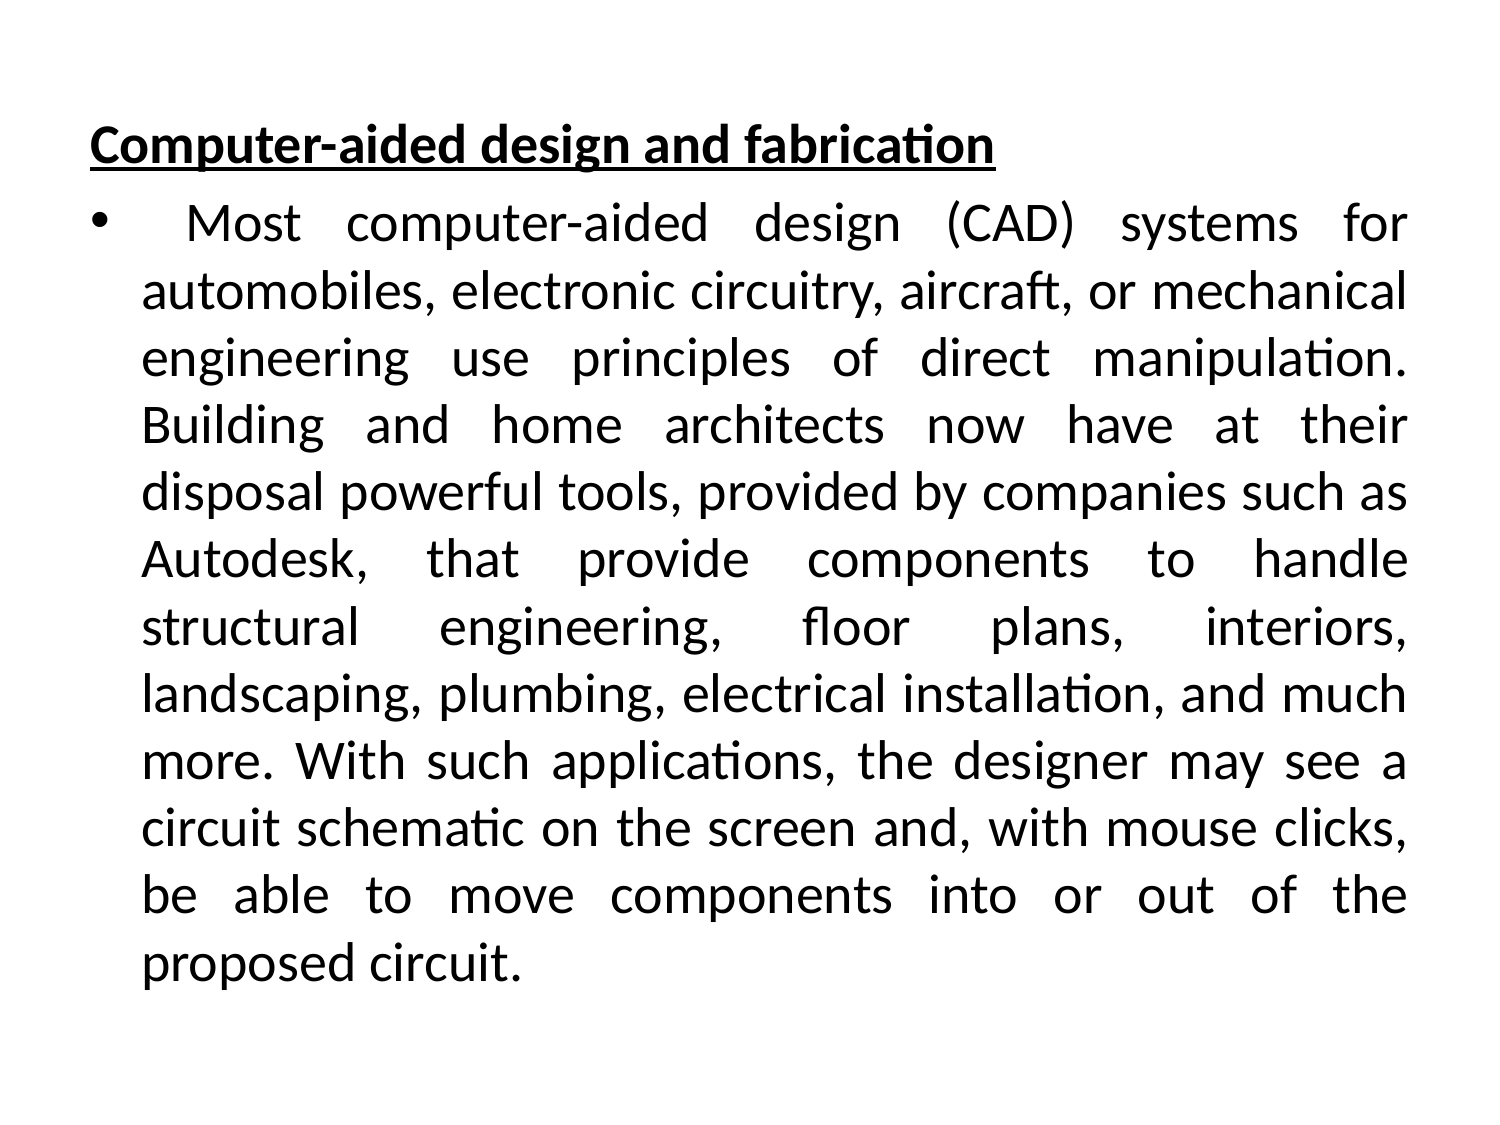

Computer-aided design and fabrication
 Most computer-aided design (CAD) systems for automobiles, electronic circuitry, aircraft, or mechanical engineering use principles of direct manipulation. Building and home architects now have at their disposal powerful tools, provided by companies such as Autodesk, that provide components to handle structural engineering, floor plans, interiors, landscaping, plumbing, electrical installation, and much more. With such applications, the designer may see a circuit schematic on the screen and, with mouse clicks, be able to move components into or out of the proposed circuit.